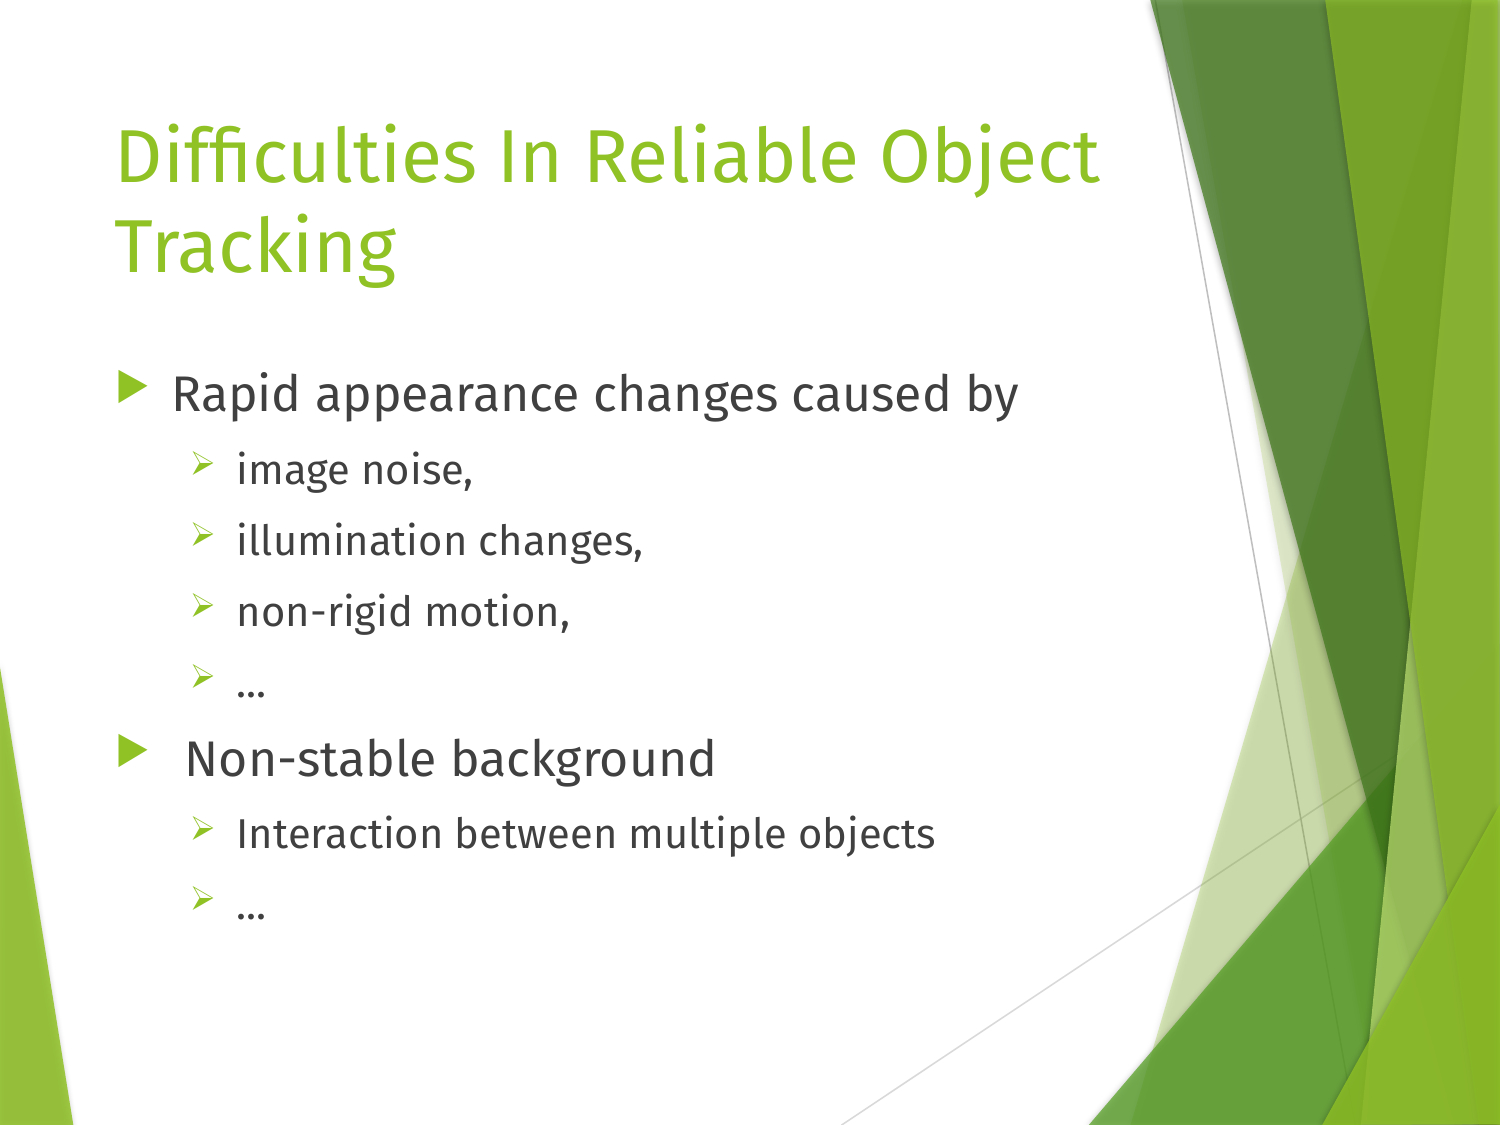

# Difficulties In Reliable Object Tracking
Rapid appearance changes caused by
image noise,
illumination changes,
non-rigid motion,
...
 Non-stable background
Interaction between multiple objects
...